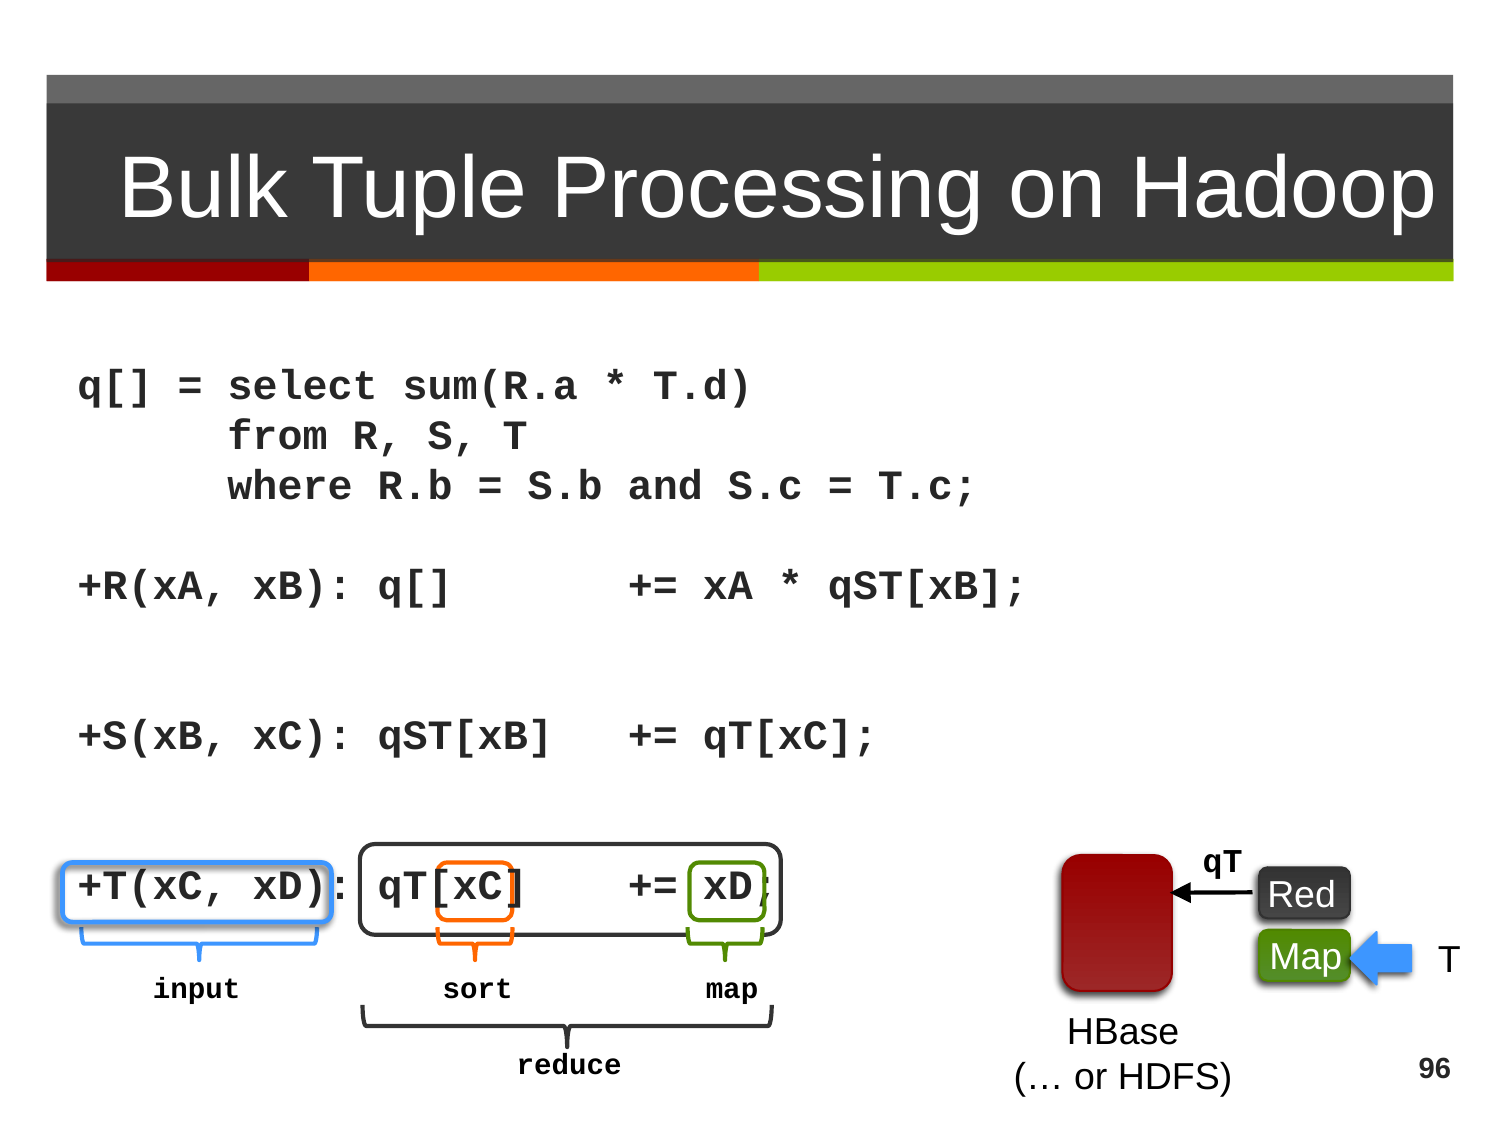

# Bulk Tuple Processing on Hadoop
q[] = select sum(R.a * T.d)
      from R, S, T
      where R.b = S.b and S.c = T.c;

+R(xA, xB): q[]       += xA * qST[xB];

+S(xB, xC): qST[xB]   += qT[xC];

+T(xC, xD): qT[xC]    += xD;

qT

R

Red

Map
T

input
sort
map
HBase
(… or HDFS)
reduce